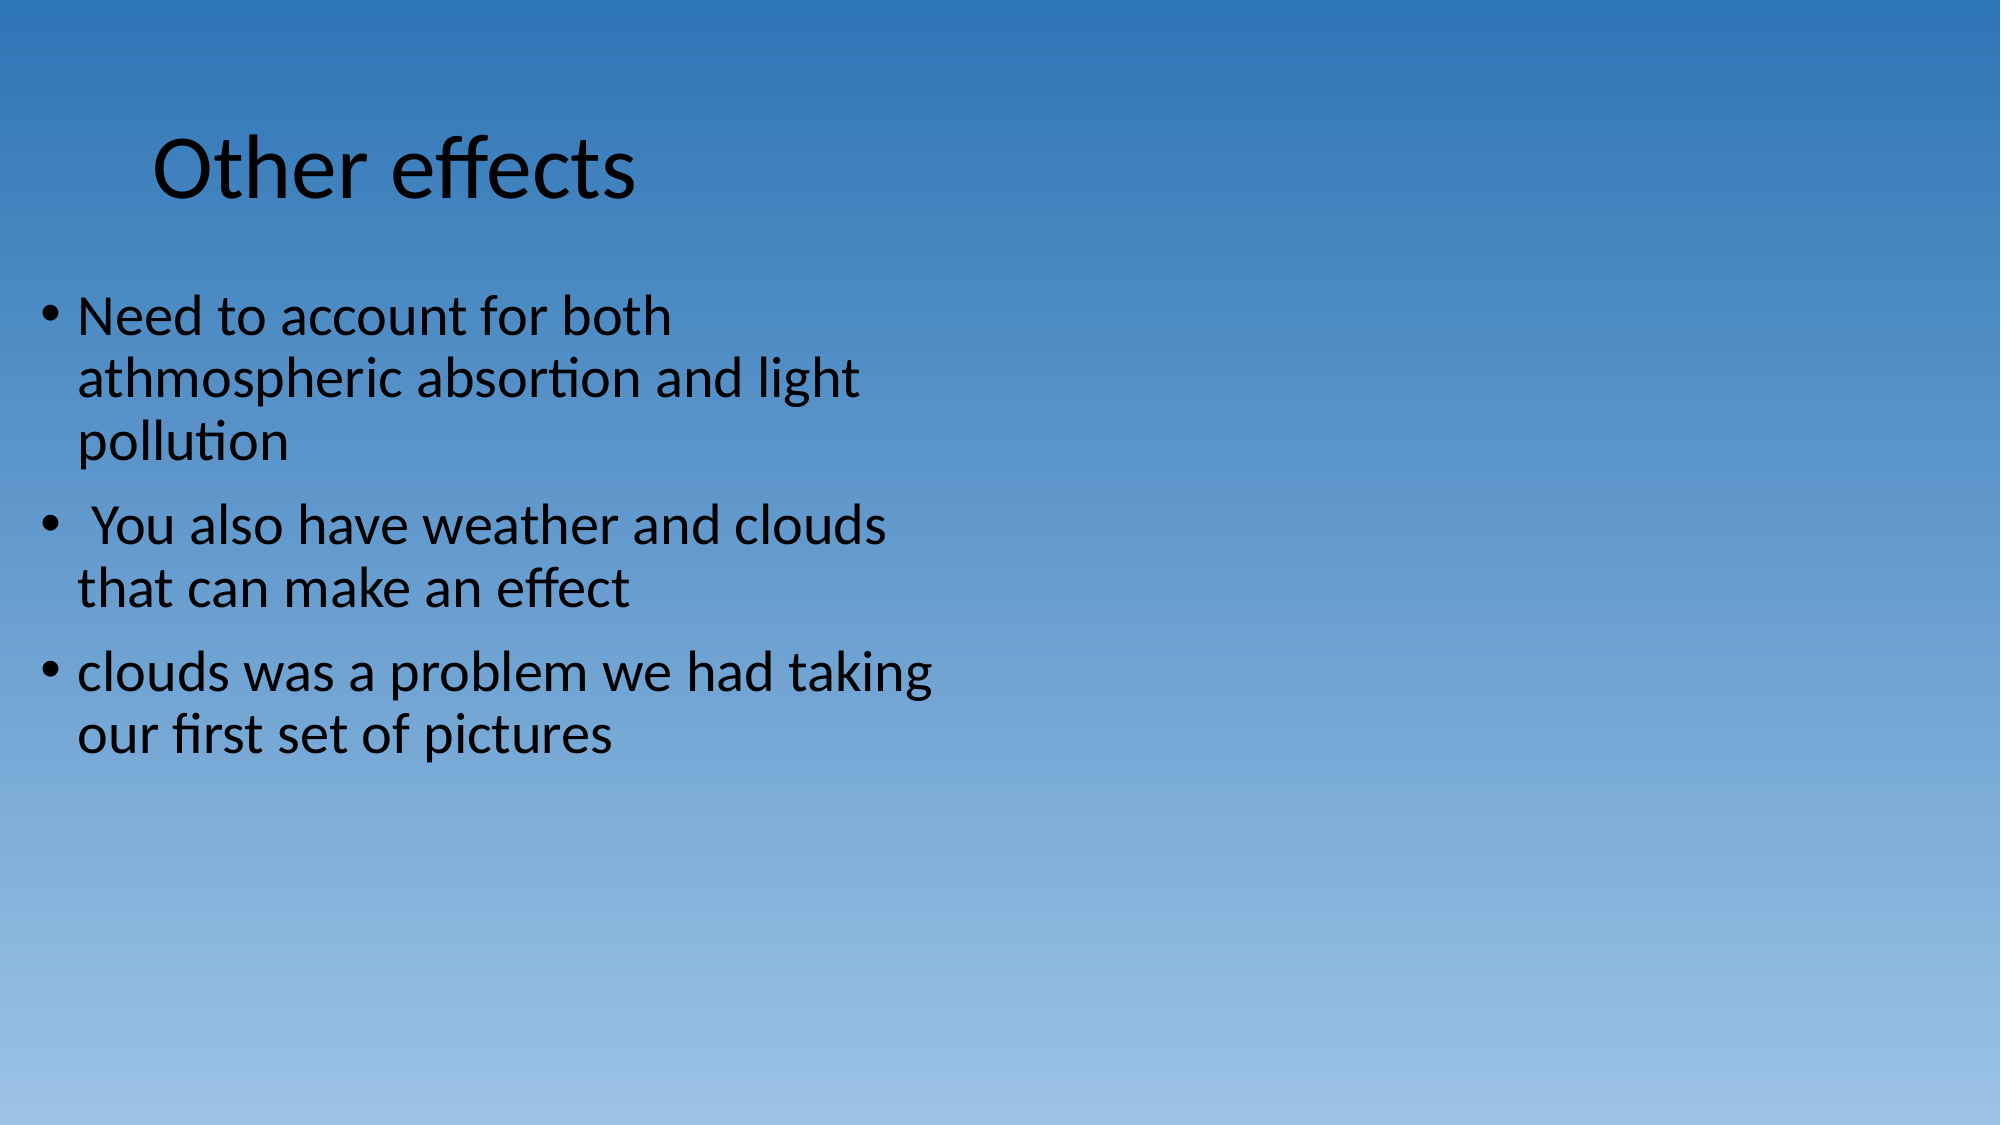

# Other effects
Need to account for both athmospheric absortion and light pollution
 You also have weather and clouds that can make an effect
clouds was a problem we had taking our first set of pictures